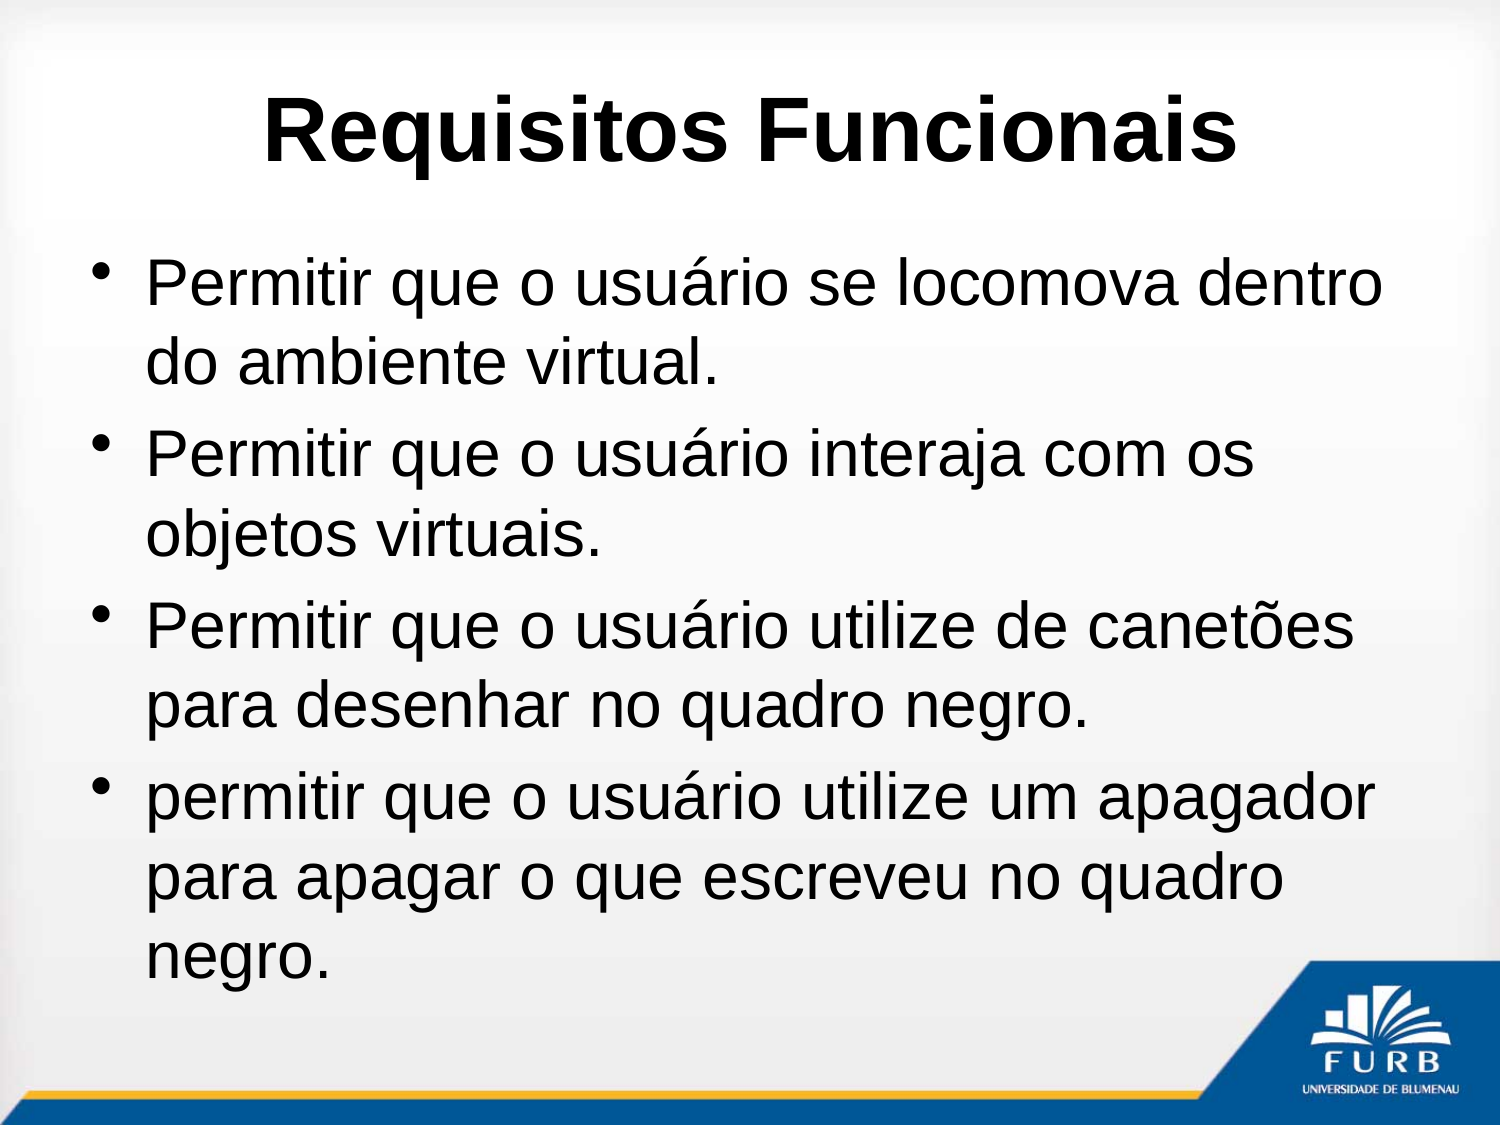

# Requisitos Funcionais
Permitir que o usuário se locomova dentro do ambiente virtual.
Permitir que o usuário interaja com os objetos virtuais.
Permitir que o usuário utilize de canetões para desenhar no quadro negro.
permitir que o usuário utilize um apagador para apagar o que escreveu no quadro negro.